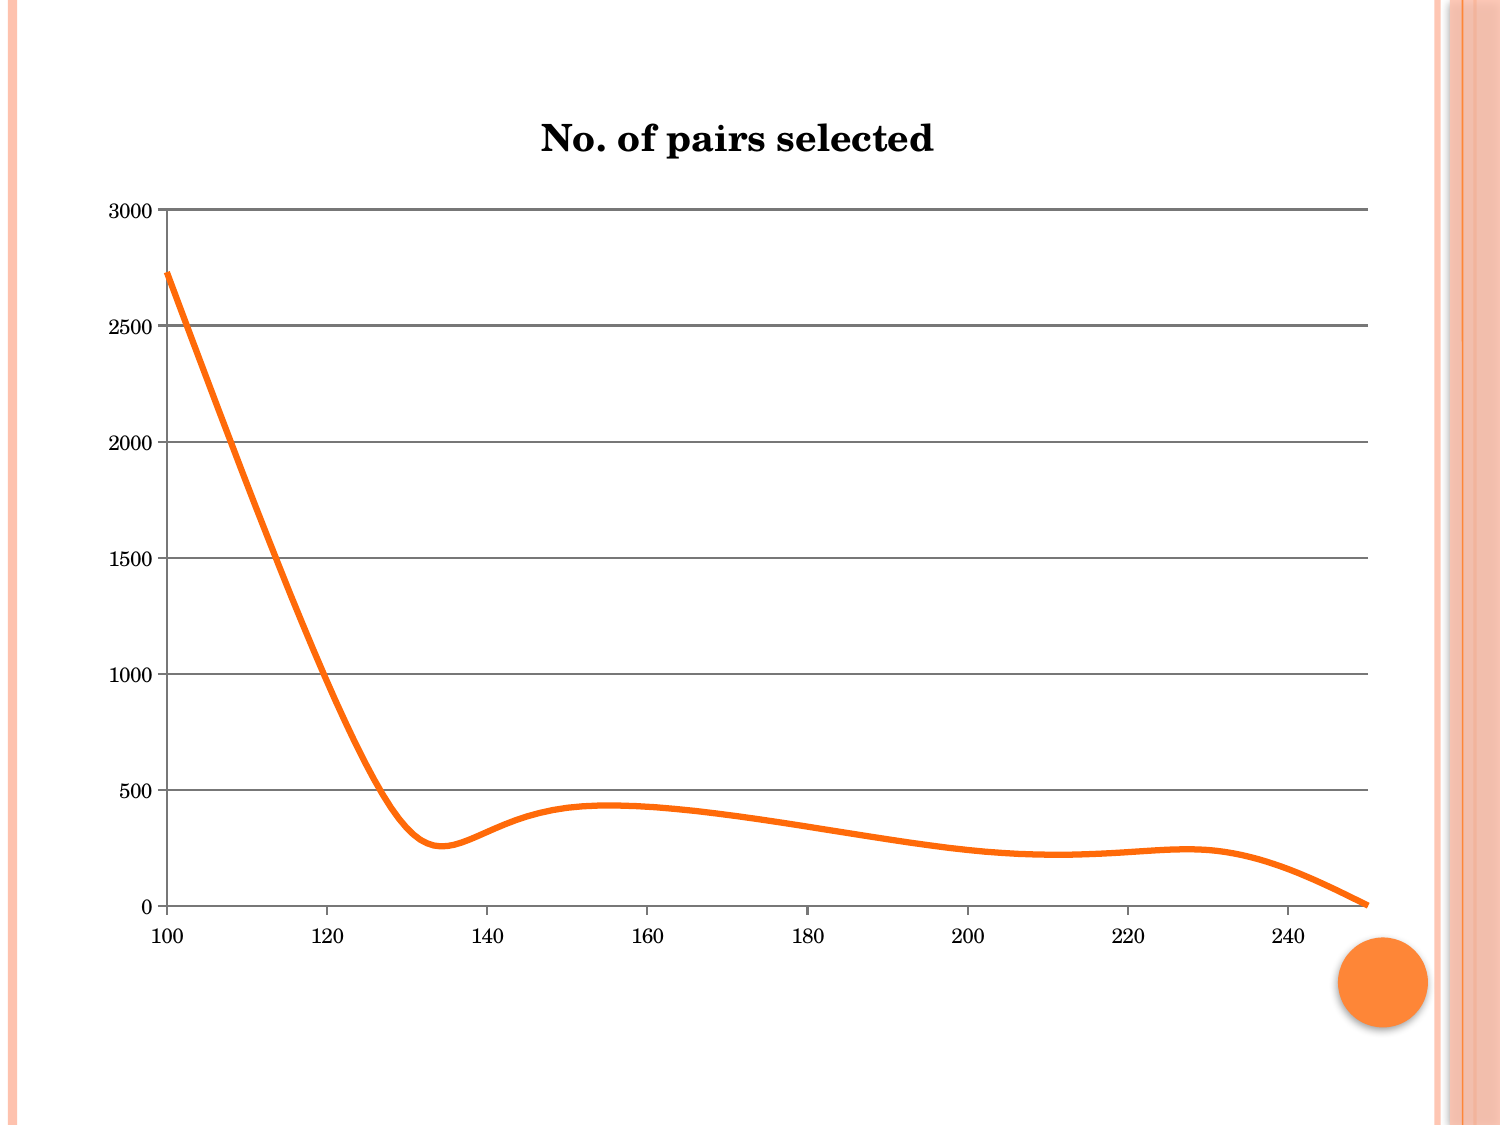

### Chart: No. of pairs selected

| Category | no of pais selected |
|---|---|